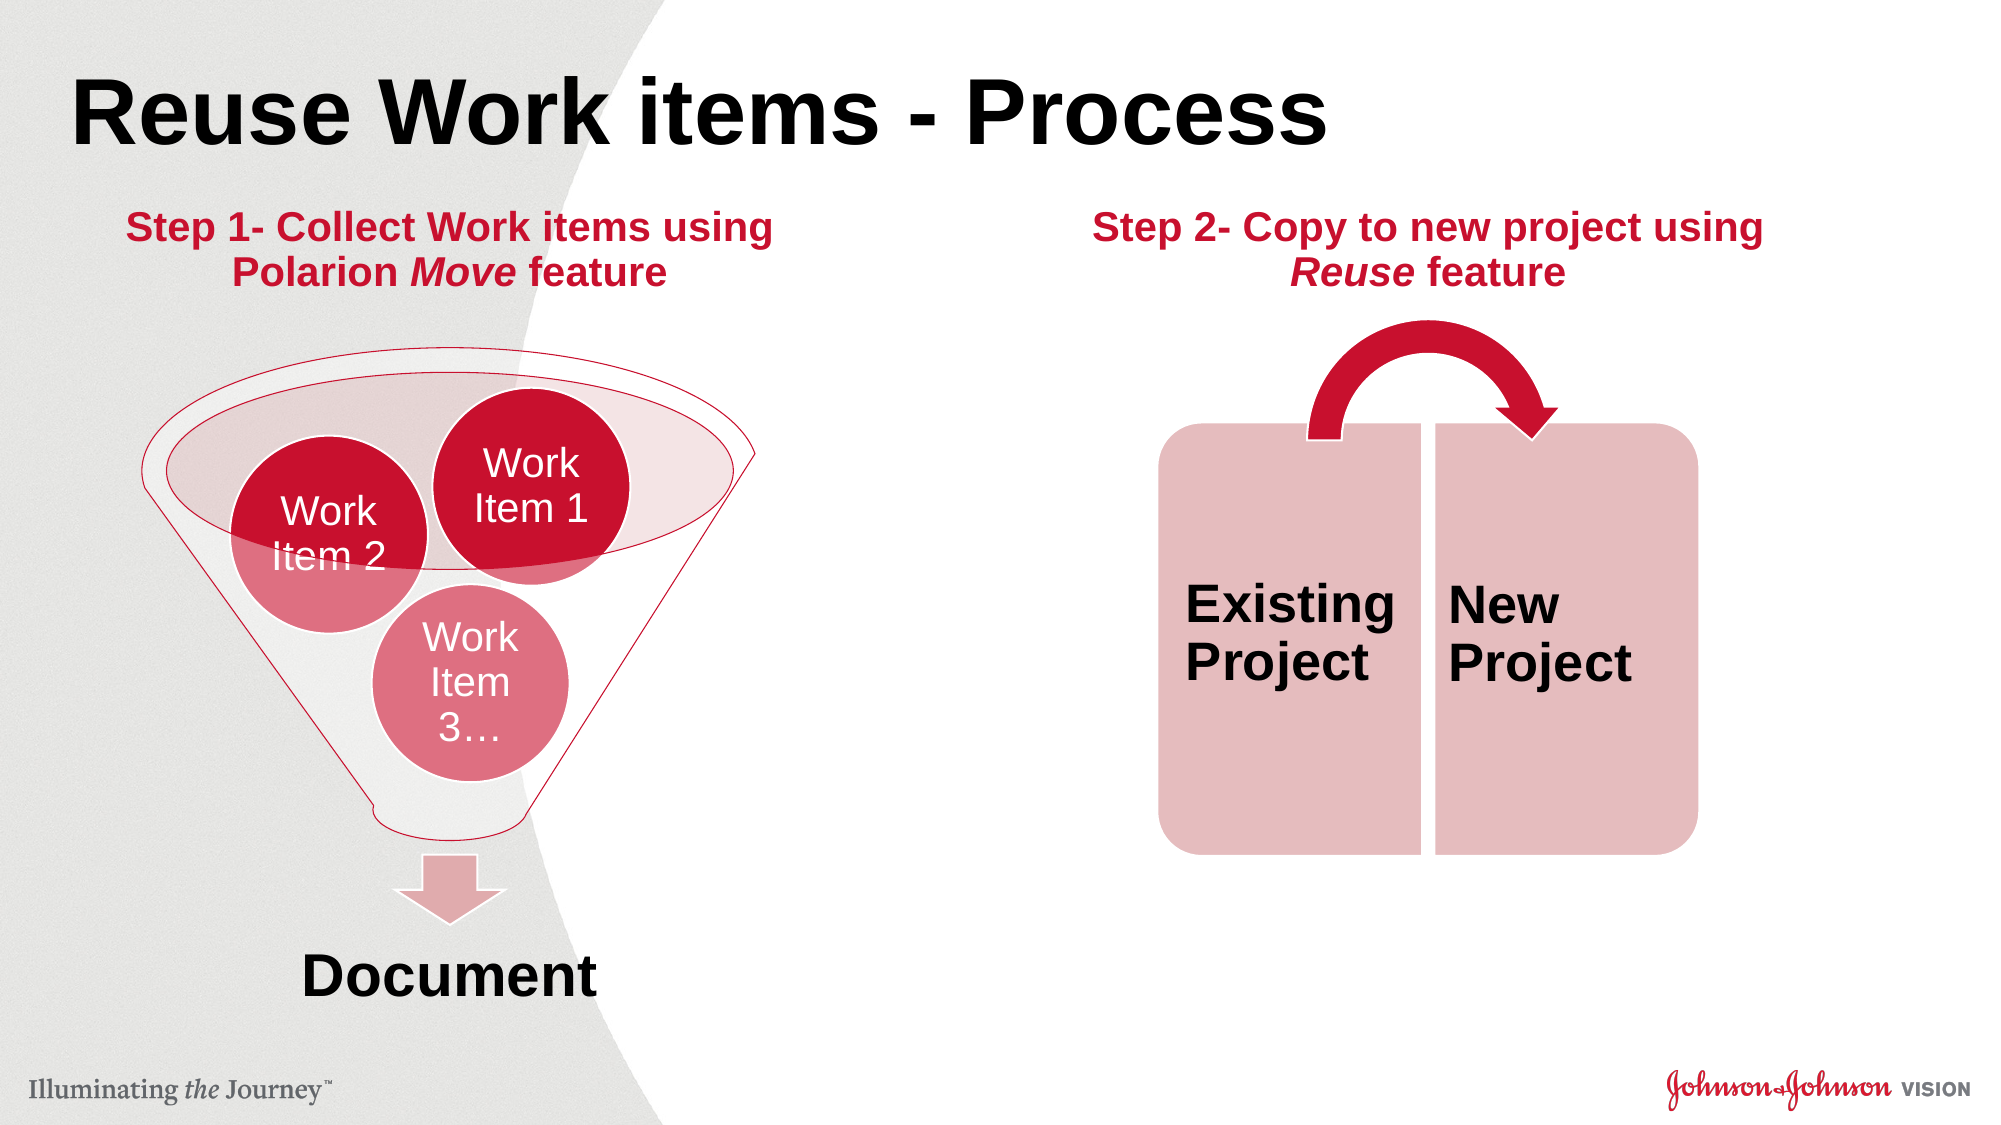

Reuse Work items - Process
Step 1- Collect Work items using Polarion Move feature
Step 2- Copy to new project using Reuse feature

Existing Project

New Project
Document
Work Item 3…
Work Item 2
Work Item 1